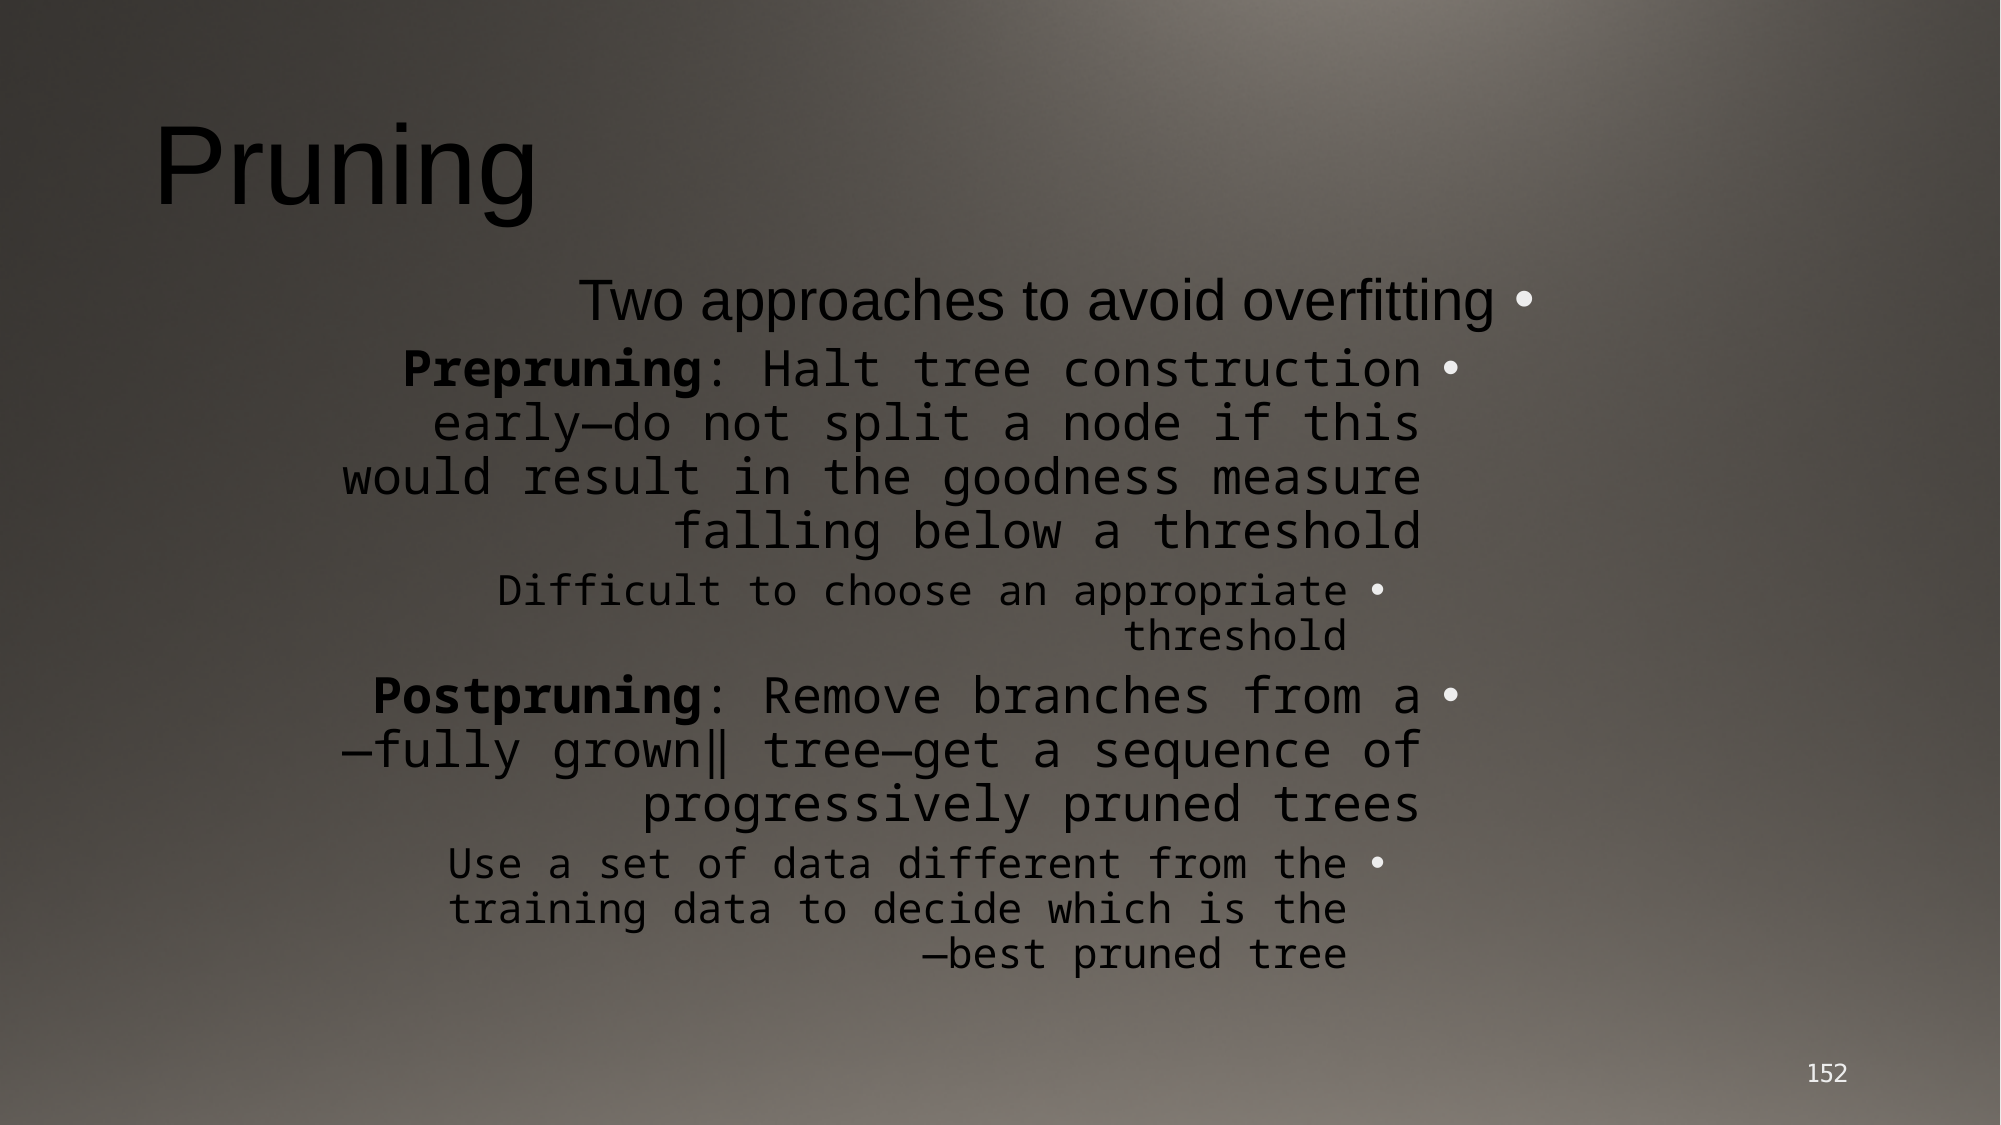

# Pruning
Two approaches to avoid overfitting
Prepruning: Halt tree construction early—do not split a node if this would result in the goodness measure falling below a threshold
Difficult to choose an appropriate threshold
Postpruning: Remove branches from a ―fully grown‖ tree—get a sequence of progressively pruned trees
Use a set of data different from the training data to decide which is the ―best pruned tree
152